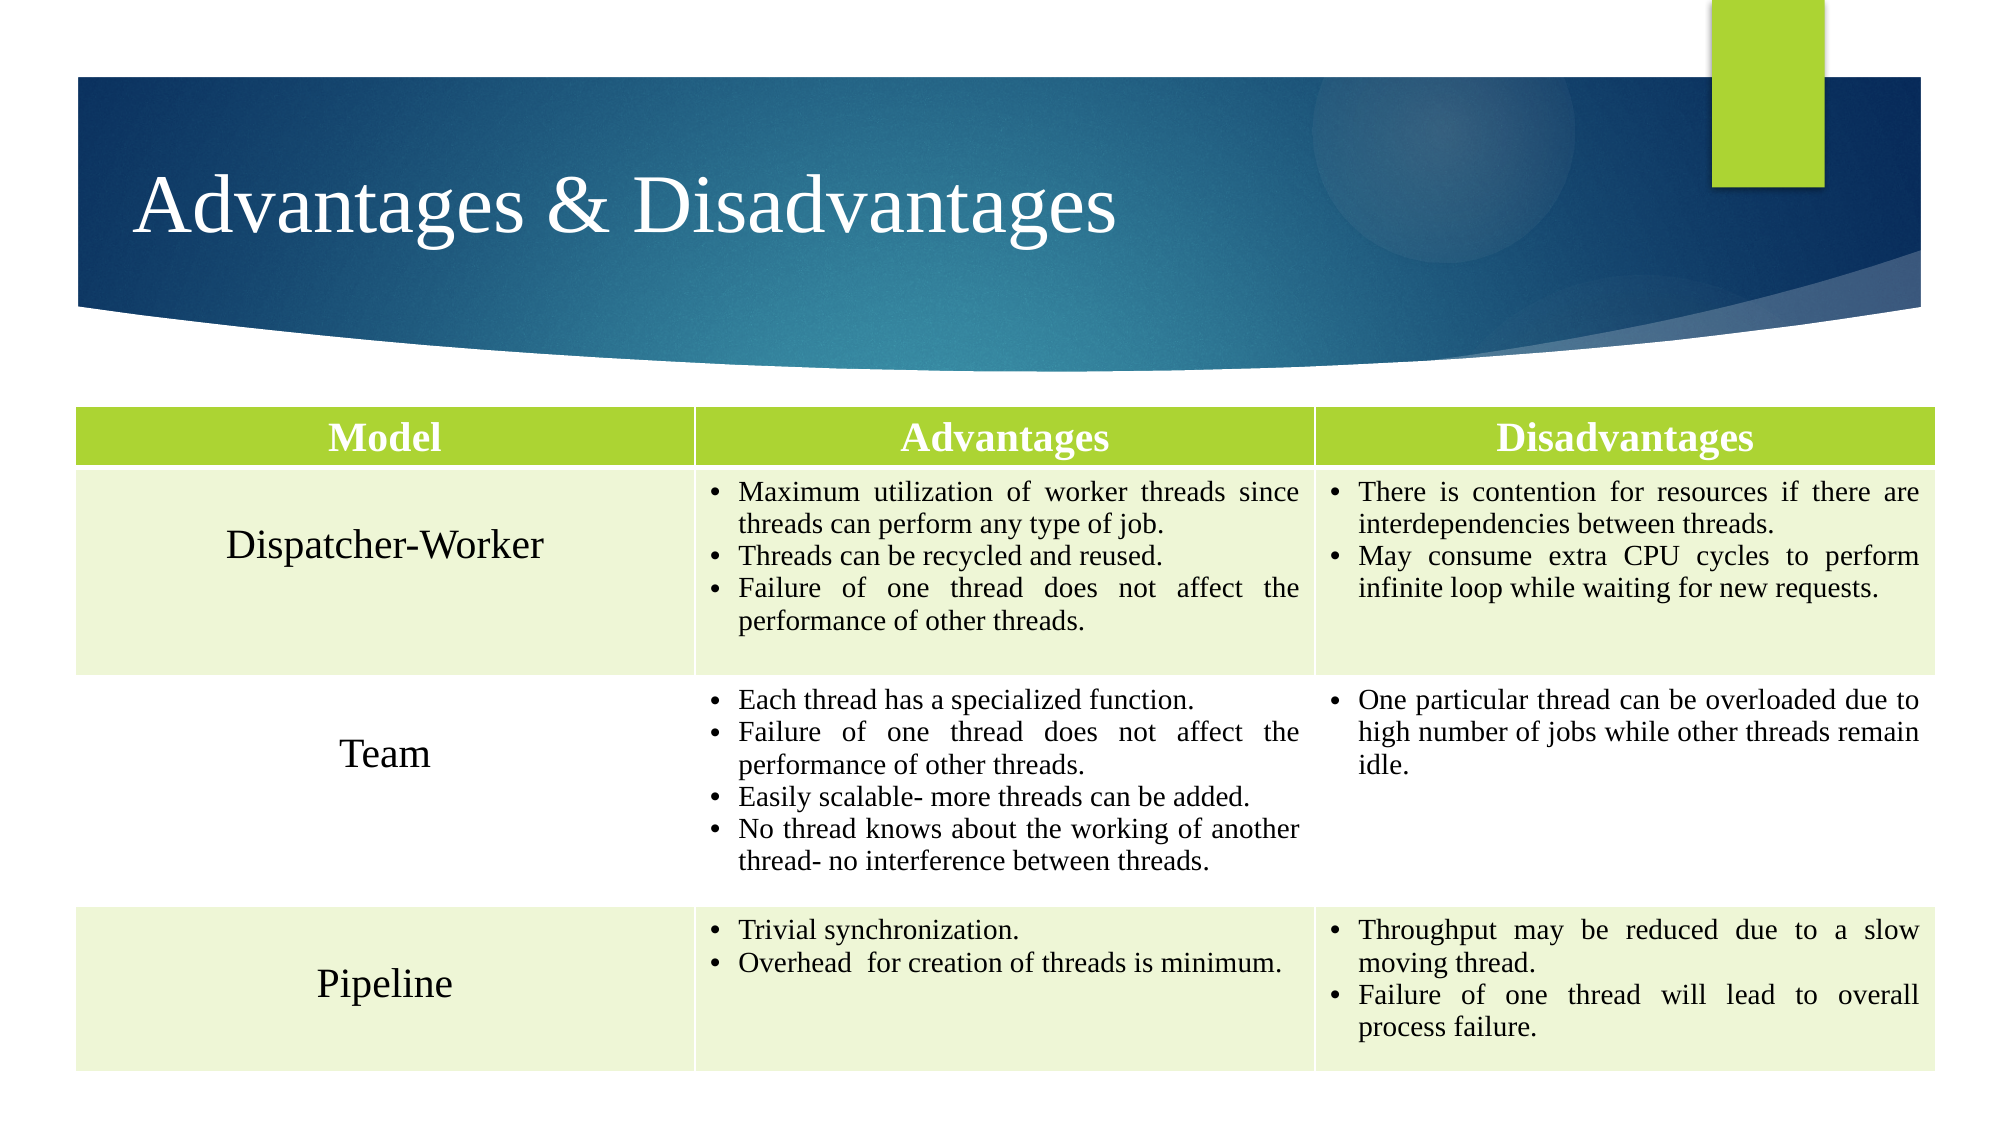

Advantages & Disadvantages
| Model | Advantages | Disadvantages |
| --- | --- | --- |
| Dispatcher-Worker | Maximum utilization of worker threads since threads can perform any type of job. Threads can be recycled and reused. Failure of one thread does not affect the performance of other threads. | There is contention for resources if there are interdependencies between threads. May consume extra CPU cycles to perform infinite loop while waiting for new requests. |
| Team | Each thread has a specialized function. Failure of one thread does not affect the performance of other threads. Easily scalable- more threads can be added. No thread knows about the working of another thread- no interference between threads. | One particular thread can be overloaded due to high number of jobs while other threads remain idle. |
| Pipeline | Trivial synchronization. Overhead for creation of threads is minimum. | Throughput may be reduced due to a slow moving thread. Failure of one thread will lead to overall process failure. |